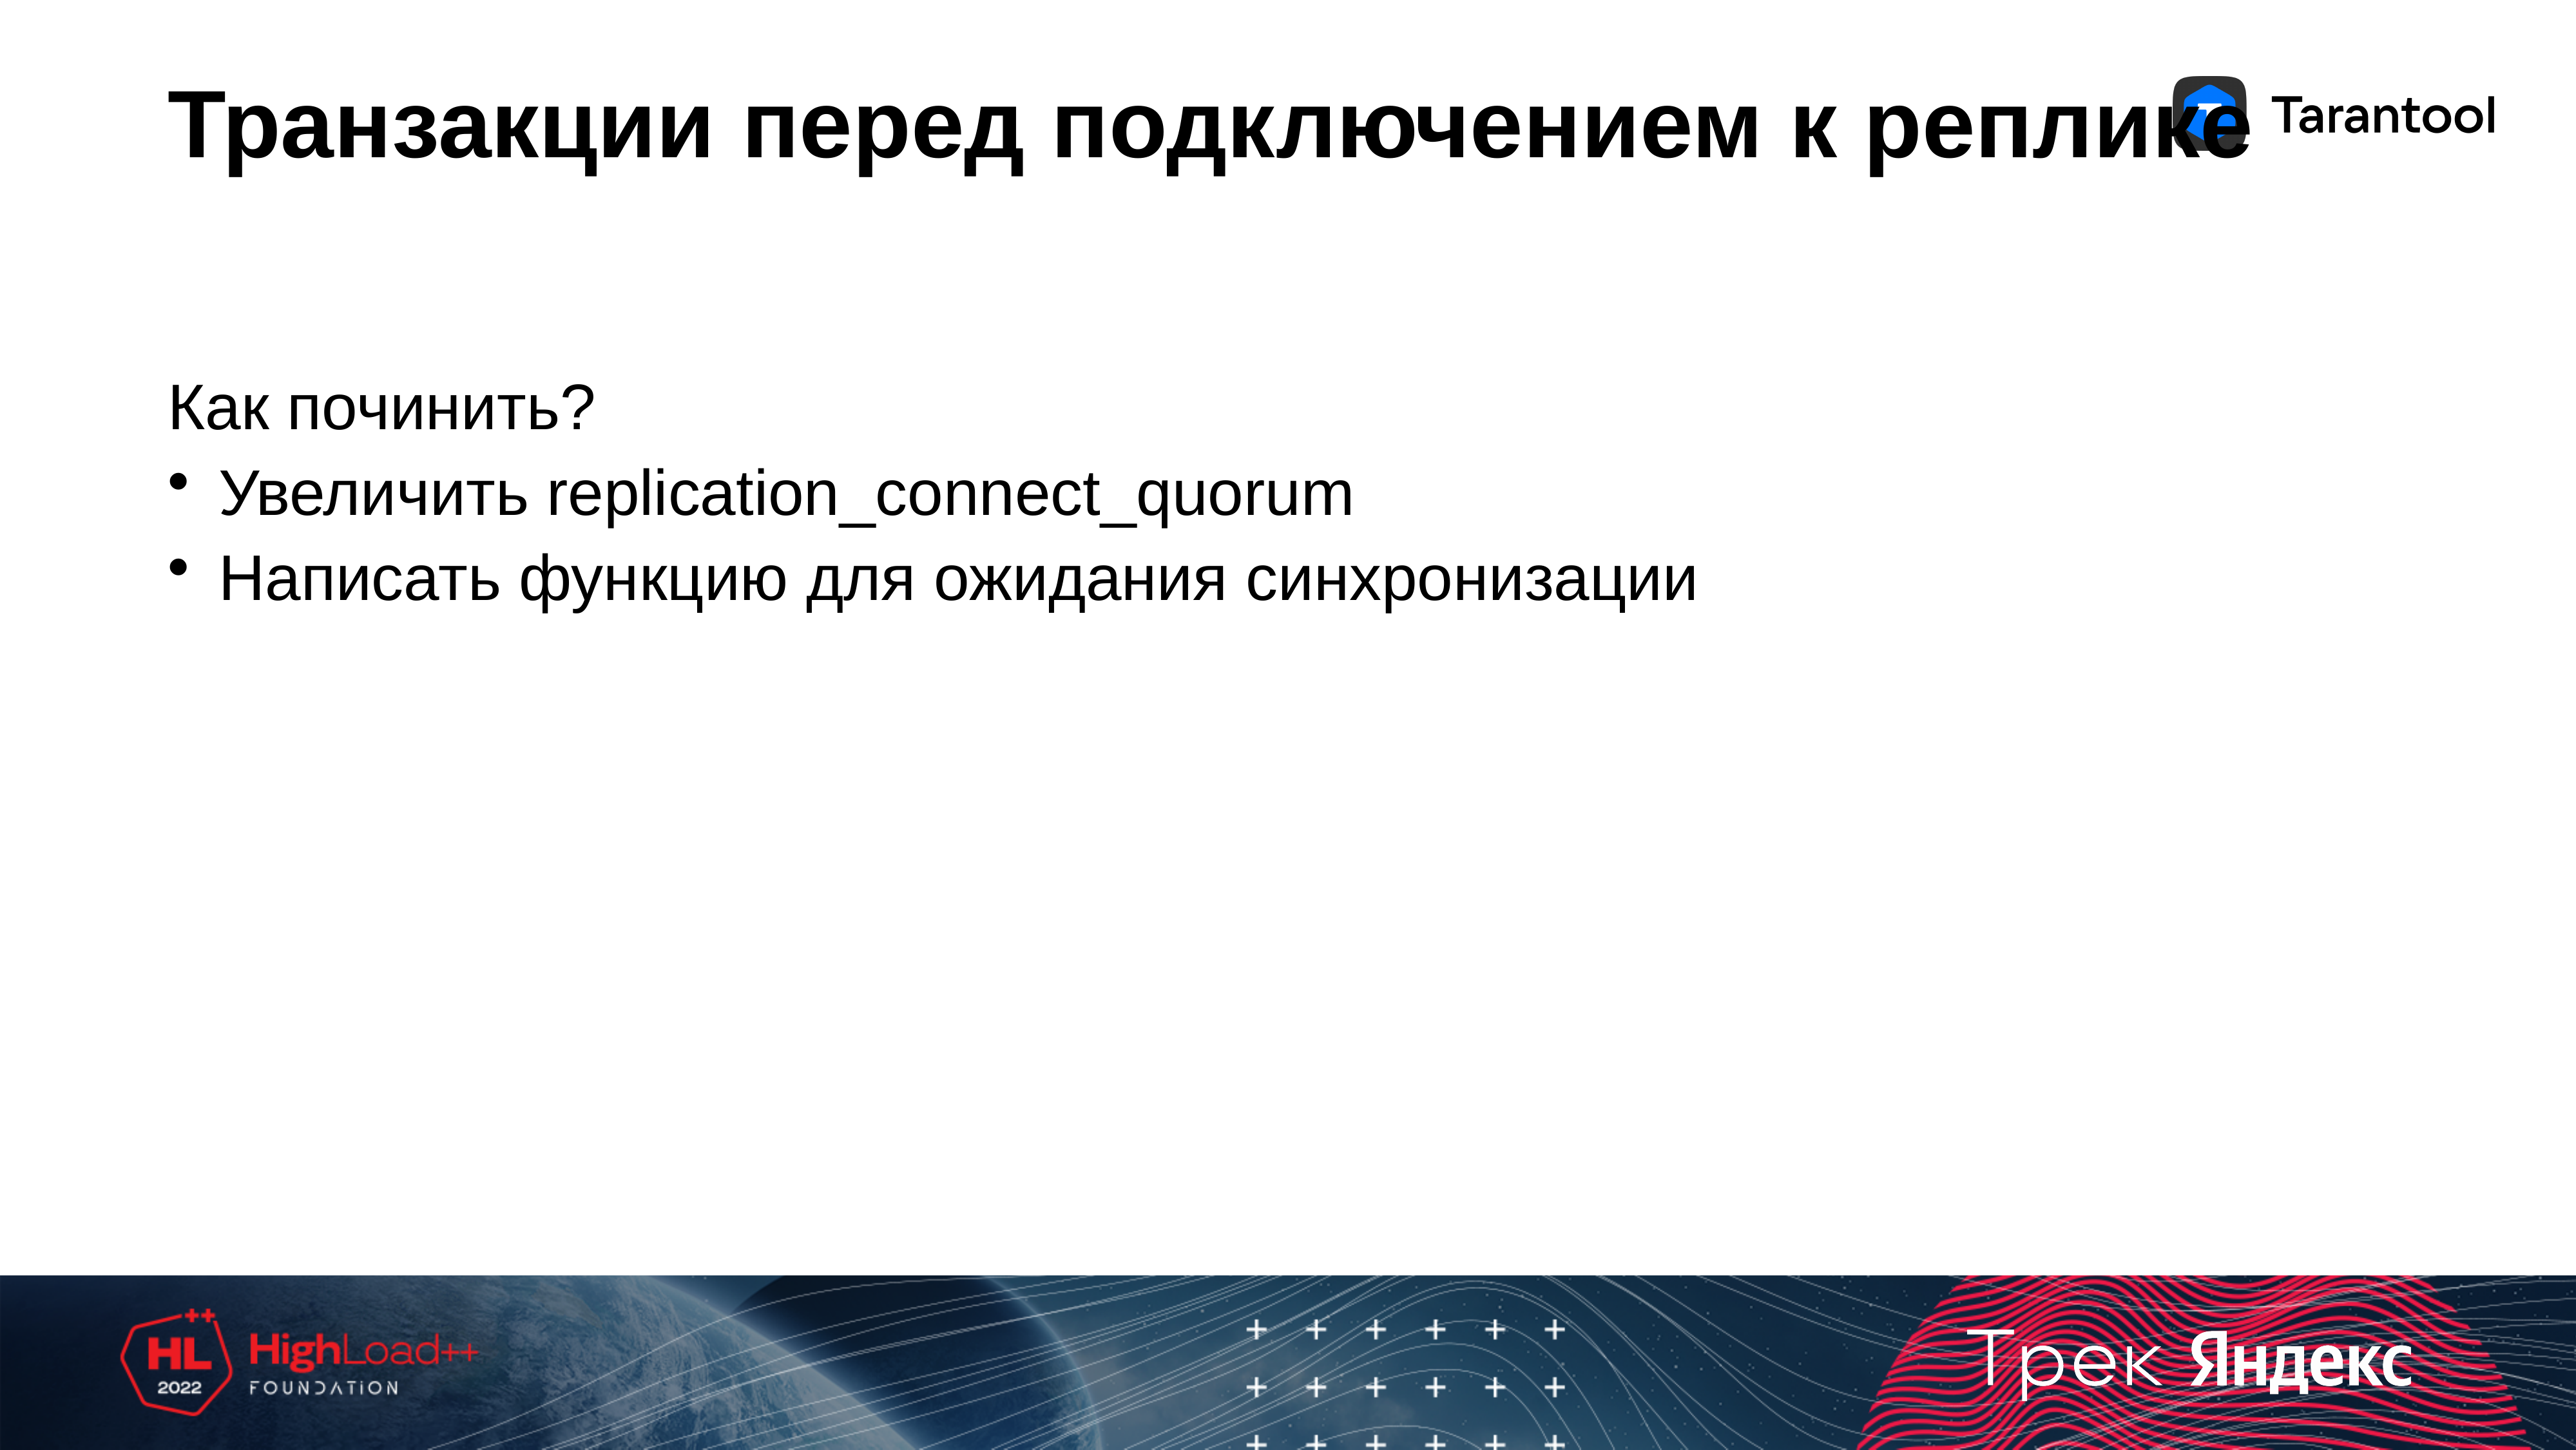

# Транзакции перед подключением к реплике
Как починить?
Увеличить replication_connect_quorum
Написать функцию для ожидания синхронизации